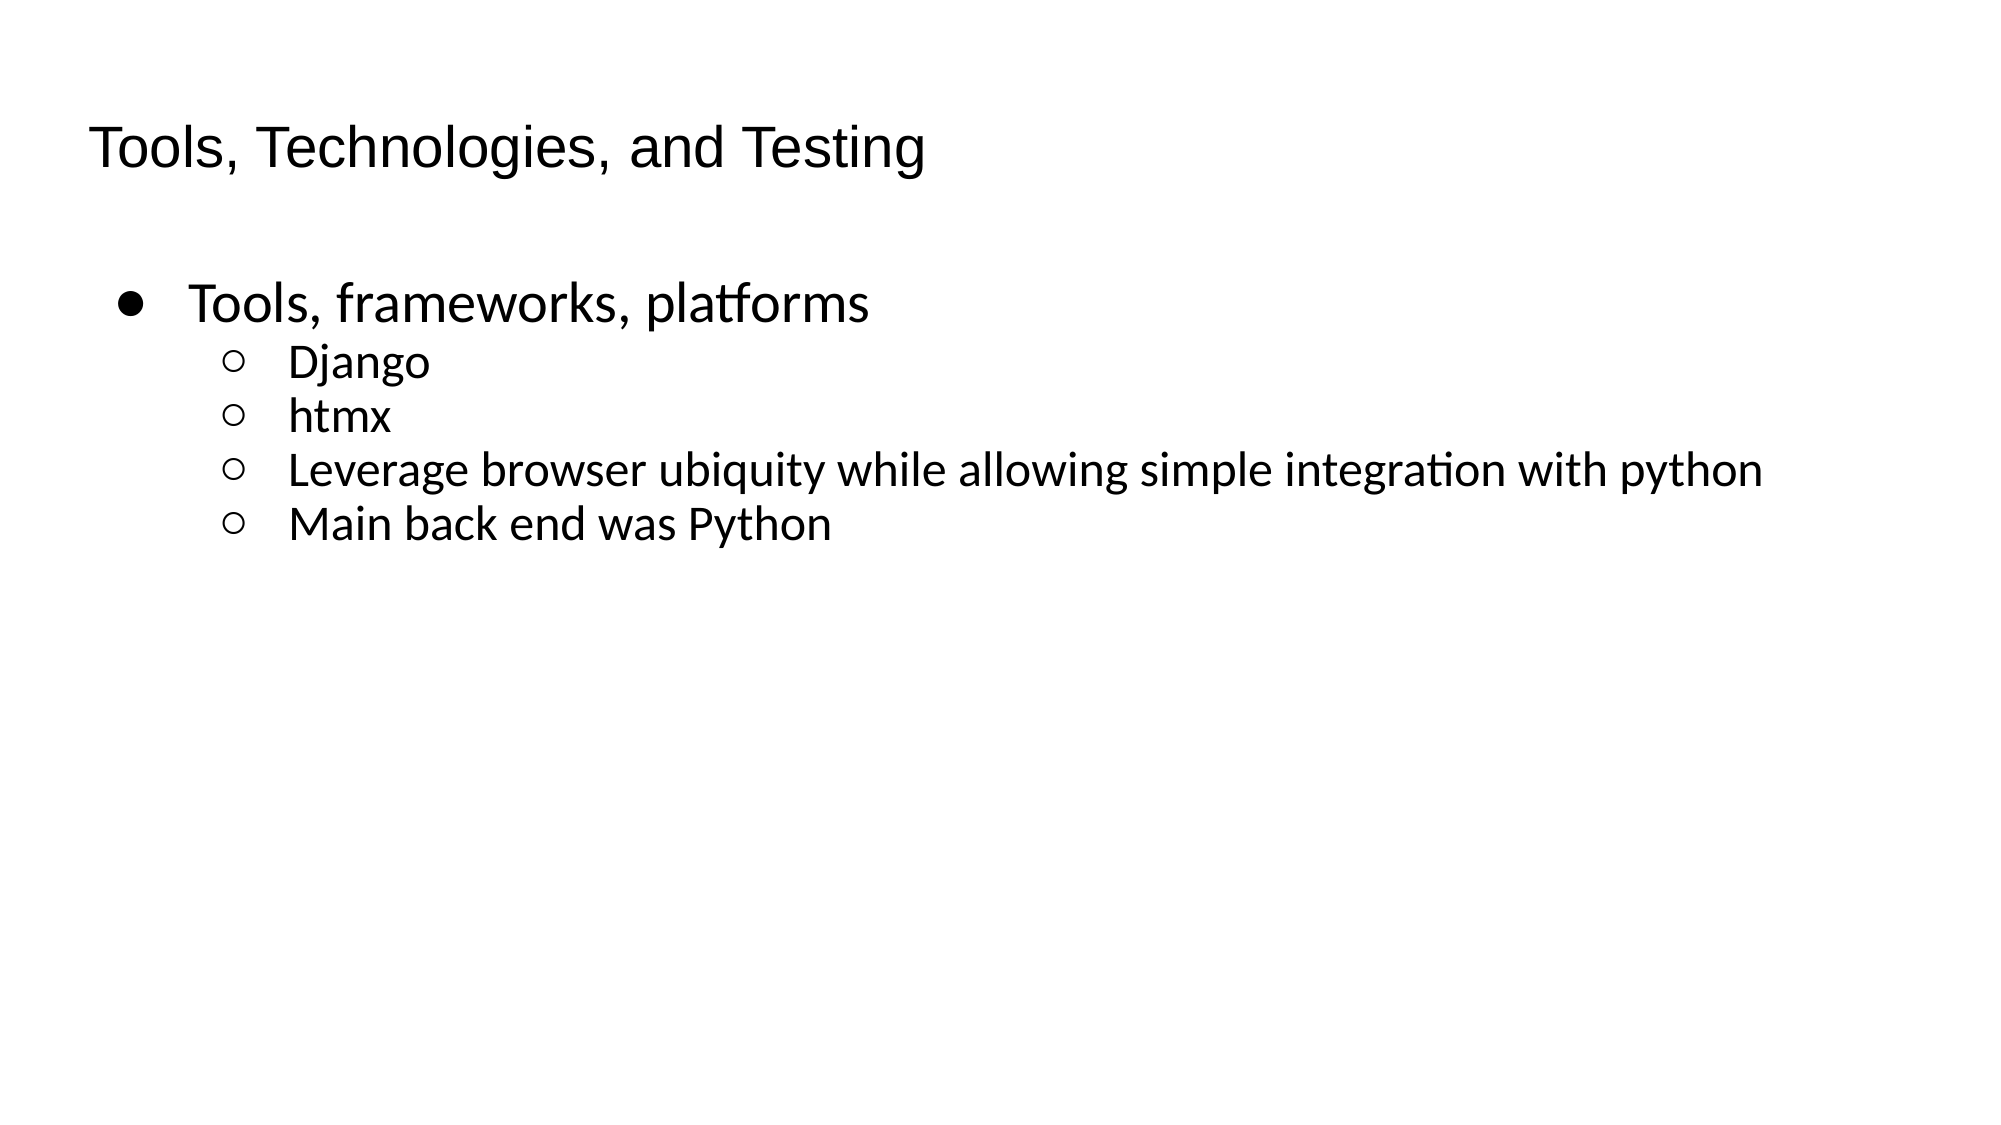

# Tools, Technologies, and Testing
Tools, frameworks, platforms
Django
htmx
Leverage browser ubiquity while allowing simple integration with python
Main back end was Python